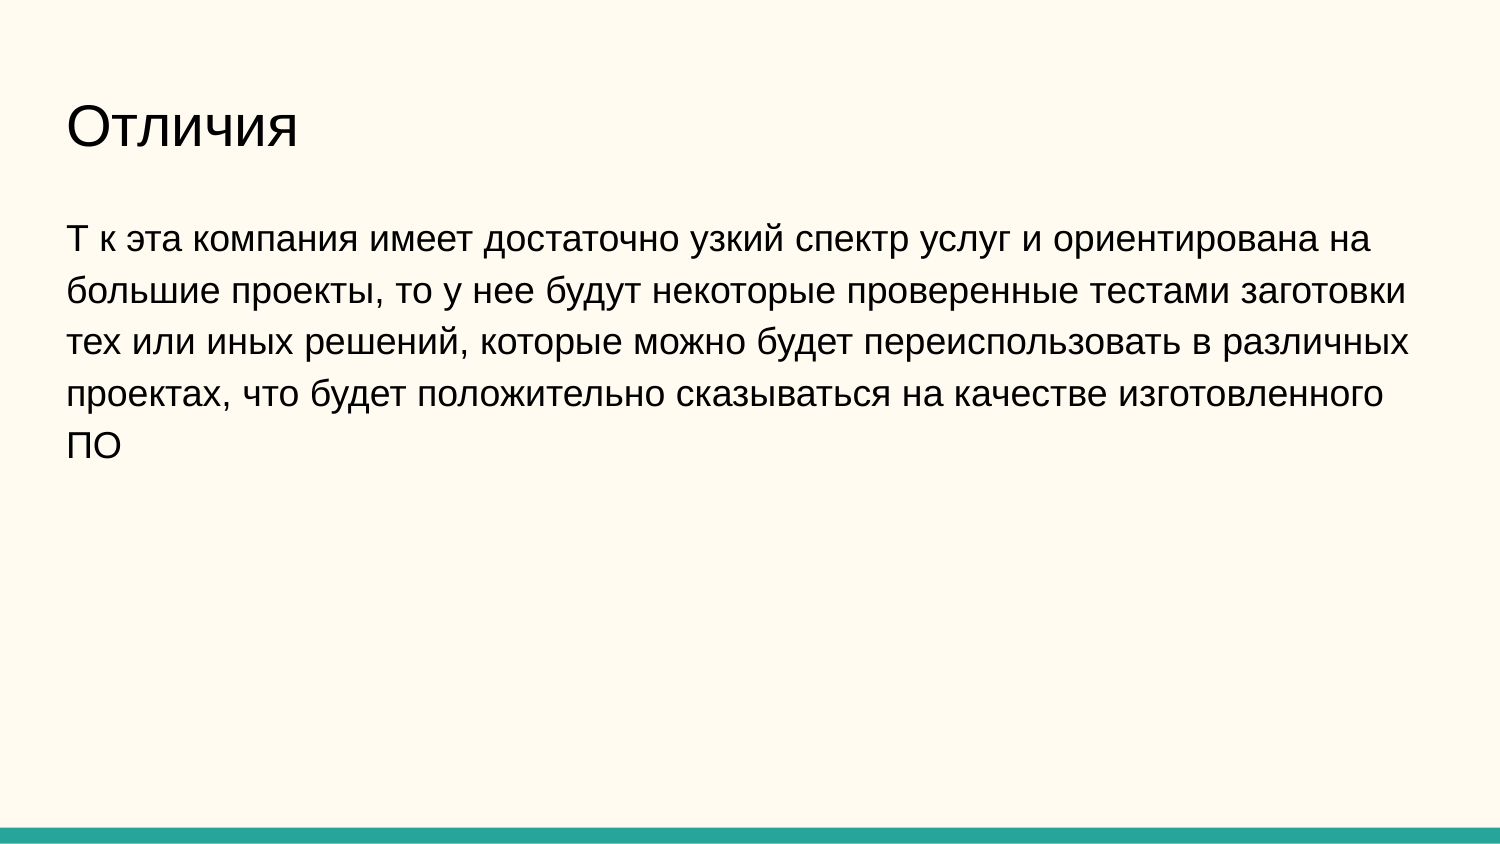

# Отличия
Т к эта компания имеет достаточно узкий спектр услуг и ориентирована на большие проекты, то у нее будут некоторые проверенные тестами заготовки тех или иных решений, которые можно будет переиспользовать в различных проектах, что будет положительно сказываться на качестве изготовленного ПО